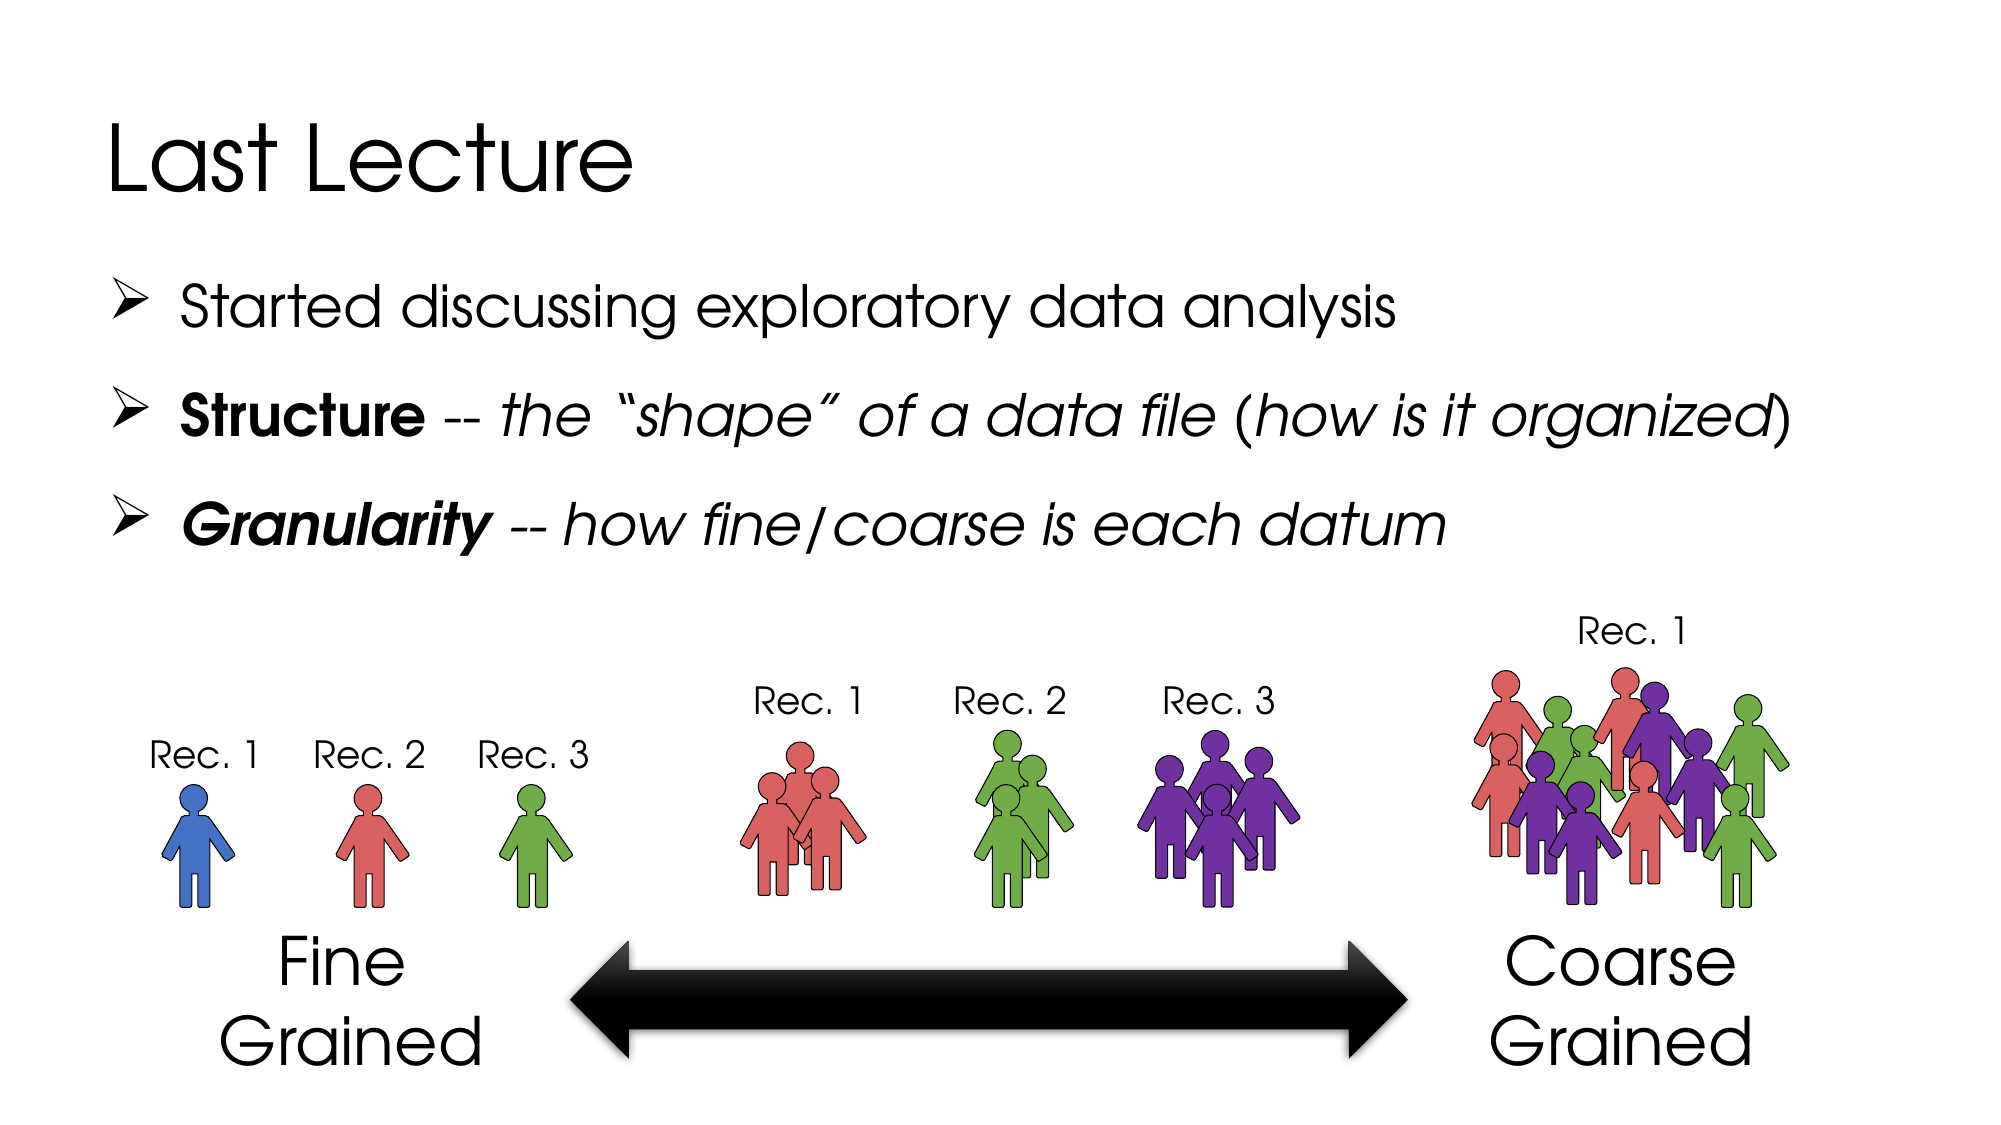

# Last Lecture
Started discussing exploratory data analysis
Structure -- the “shape” of a data file (how is it organized)
Granularity -- how fine/coarse is each datum

Rec. 1

Rec. 1
Rec. 2
Rec. 3

Rec. 1
Rec. 2
Rec. 3

Fine
Grained
Coarse
Grained